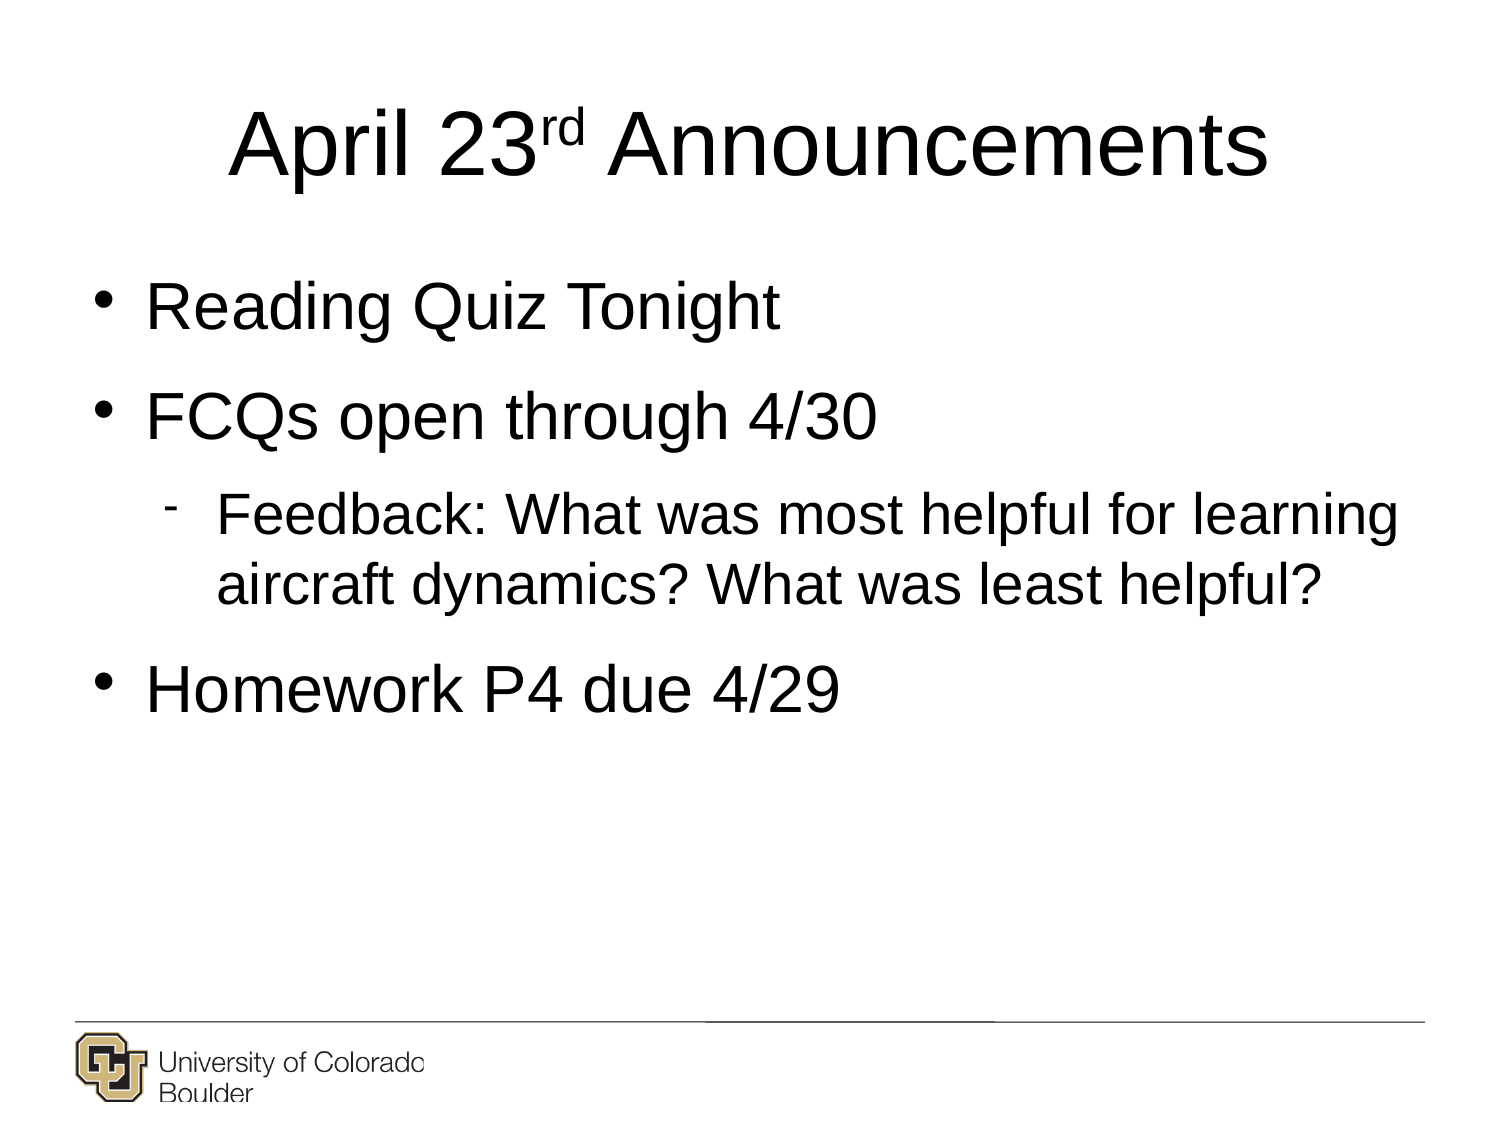

# April 23rd Announcements
Reading Quiz Tonight
FCQs open through 4/30
Feedback: What was most helpful for learning aircraft dynamics? What was least helpful?
Homework P4 due 4/29